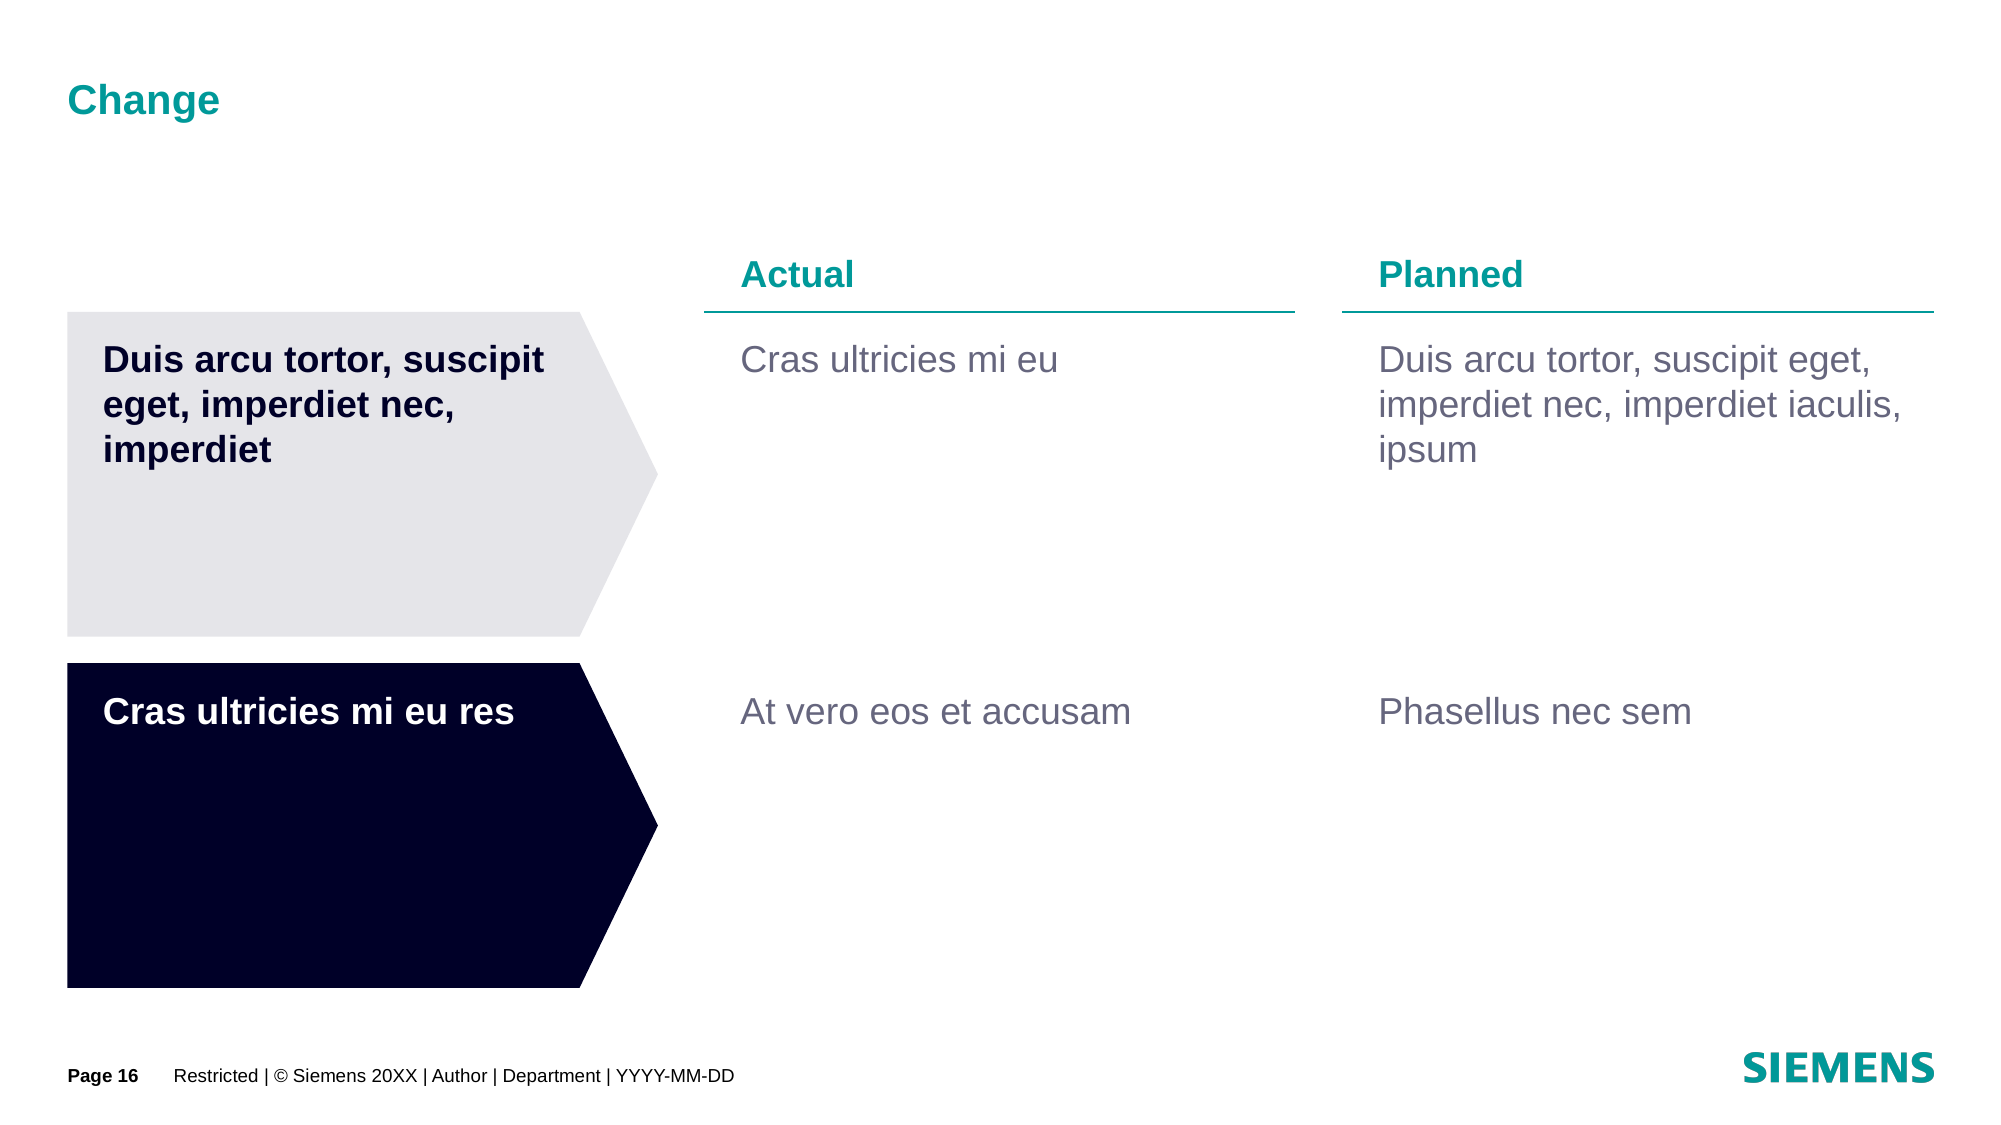

# Change
Actual
Planned
Duis arcu tortor, suscipit eget, imperdiet nec, imperdiet
Cras ultricies mi eu
Duis arcu tortor, suscipit eget, imperdiet nec, imperdiet iaculis, ipsum
Cras ultricies mi eu res
At vero eos et accusam
Phasellus nec sem
Page 16
Restricted | © Siemens 20XX | Author | Department | YYYY-MM-DD